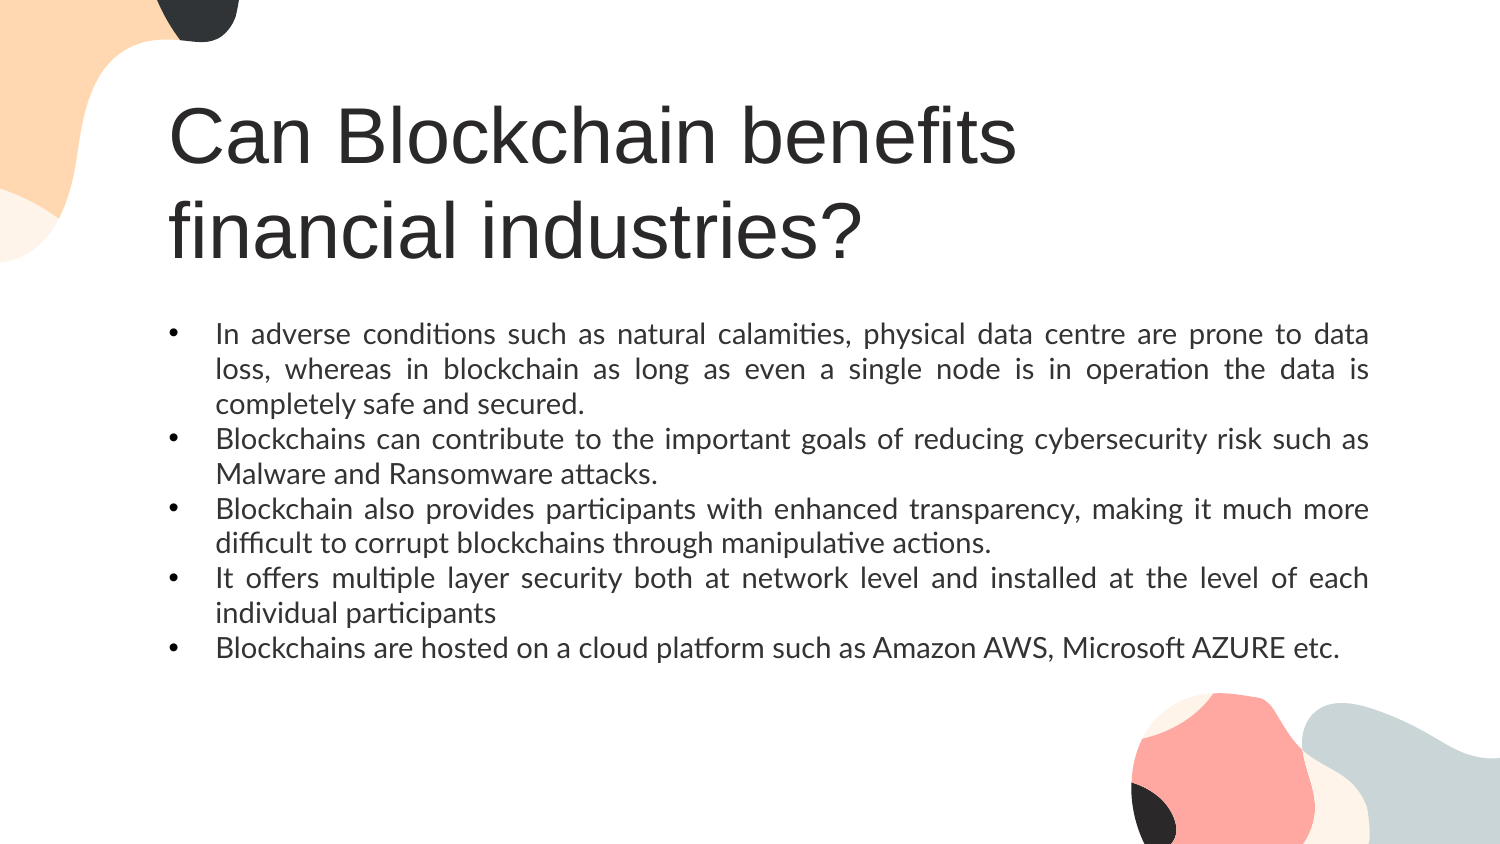

# Can Blockchain benefits financial industries?

In adverse conditions such as natural calamities, physical data centre are prone to data loss, whereas in blockchain as long as even a single node is in operation the data is completely safe and secured.
Blockchains can contribute to the important goals of reducing cybersecurity risk such as Malware and Ransomware attacks.
Blockchain also provides participants with enhanced transparency, making it much more difficult to corrupt blockchains through manipulative actions.
It offers multiple layer security both at network level and installed at the level of each individual participants
Blockchains are hosted on a cloud platform such as Amazon AWS, Microsoft AZURE etc.